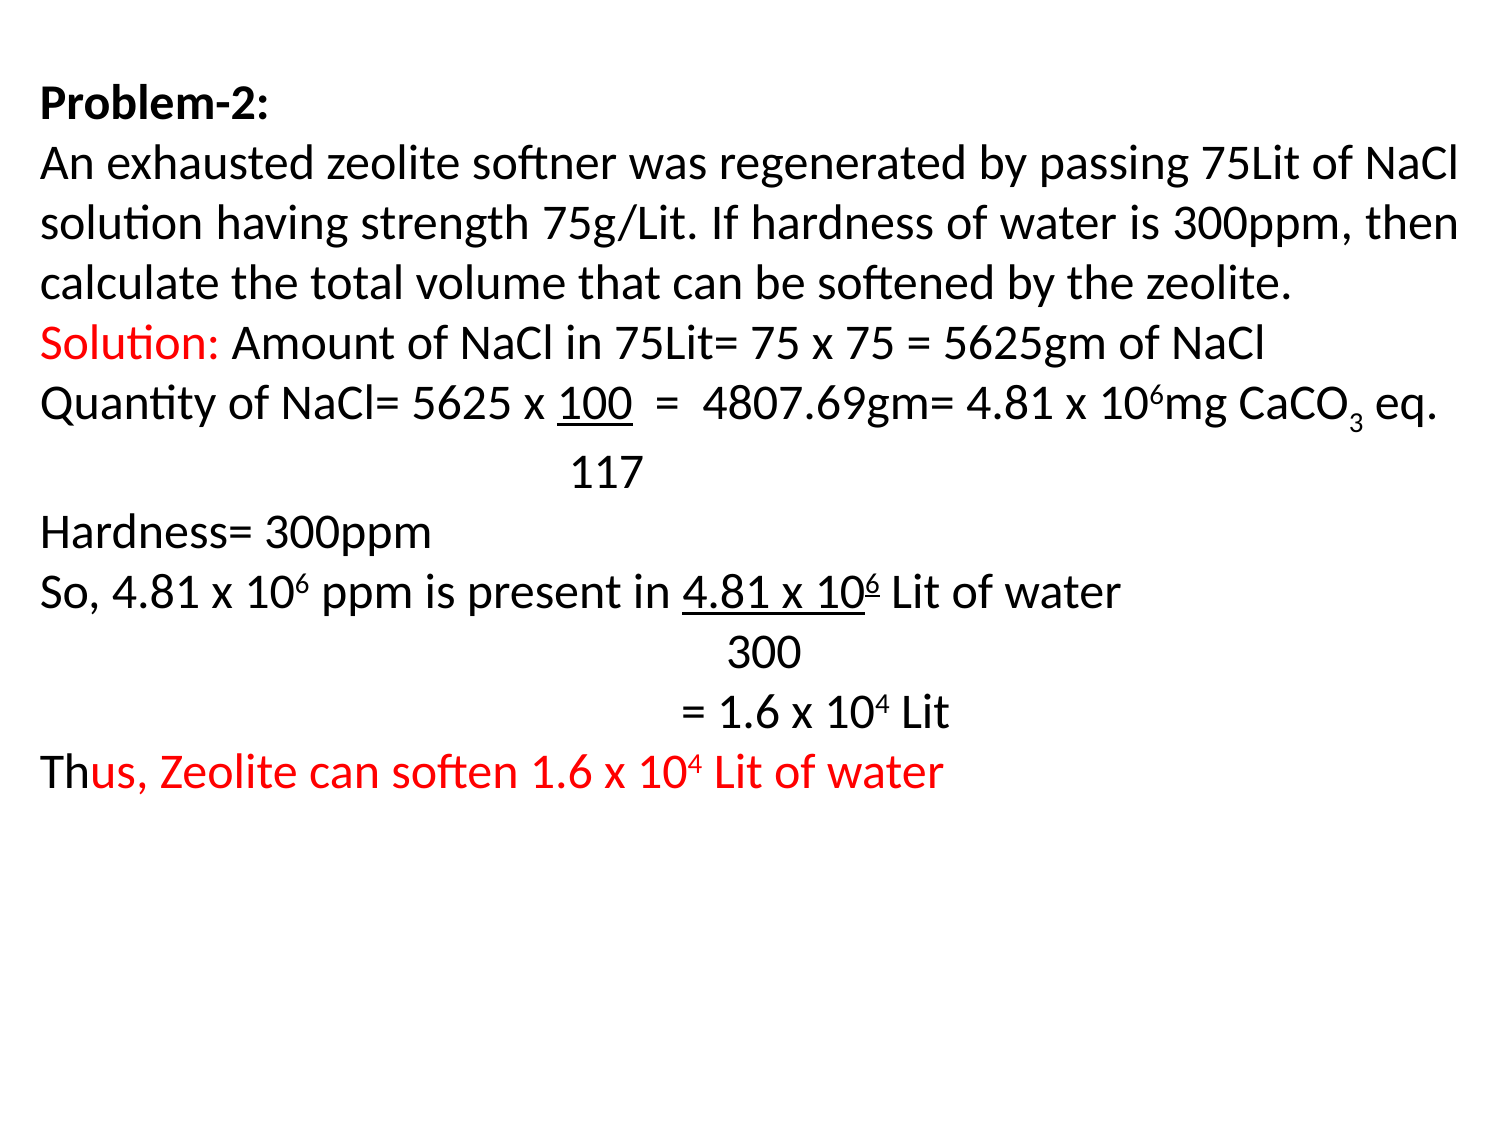

Problem-2:
An exhausted zeolite softner was regenerated by passing 75Lit of NaCl solution having strength 75g/Lit. If hardness of water is 300ppm, then calculate the total volume that can be softened by the zeolite.
Solution: Amount of NaCl in 75Lit= 75 x 75 = 5625gm of NaCl
Quantity of NaCl= 5625 x 100  =  4807.69gm= 4.81 x 106mg CaCO3 eq.
                                               117
Hardness= 300ppm
So, 4.81 x 106 ppm is present in 4.81 x 106 Lit of water
                                                             300
                                                         = 1.6 x 104 Lit
Thus, Zeolite can soften 1.6 x 104 Lit of water